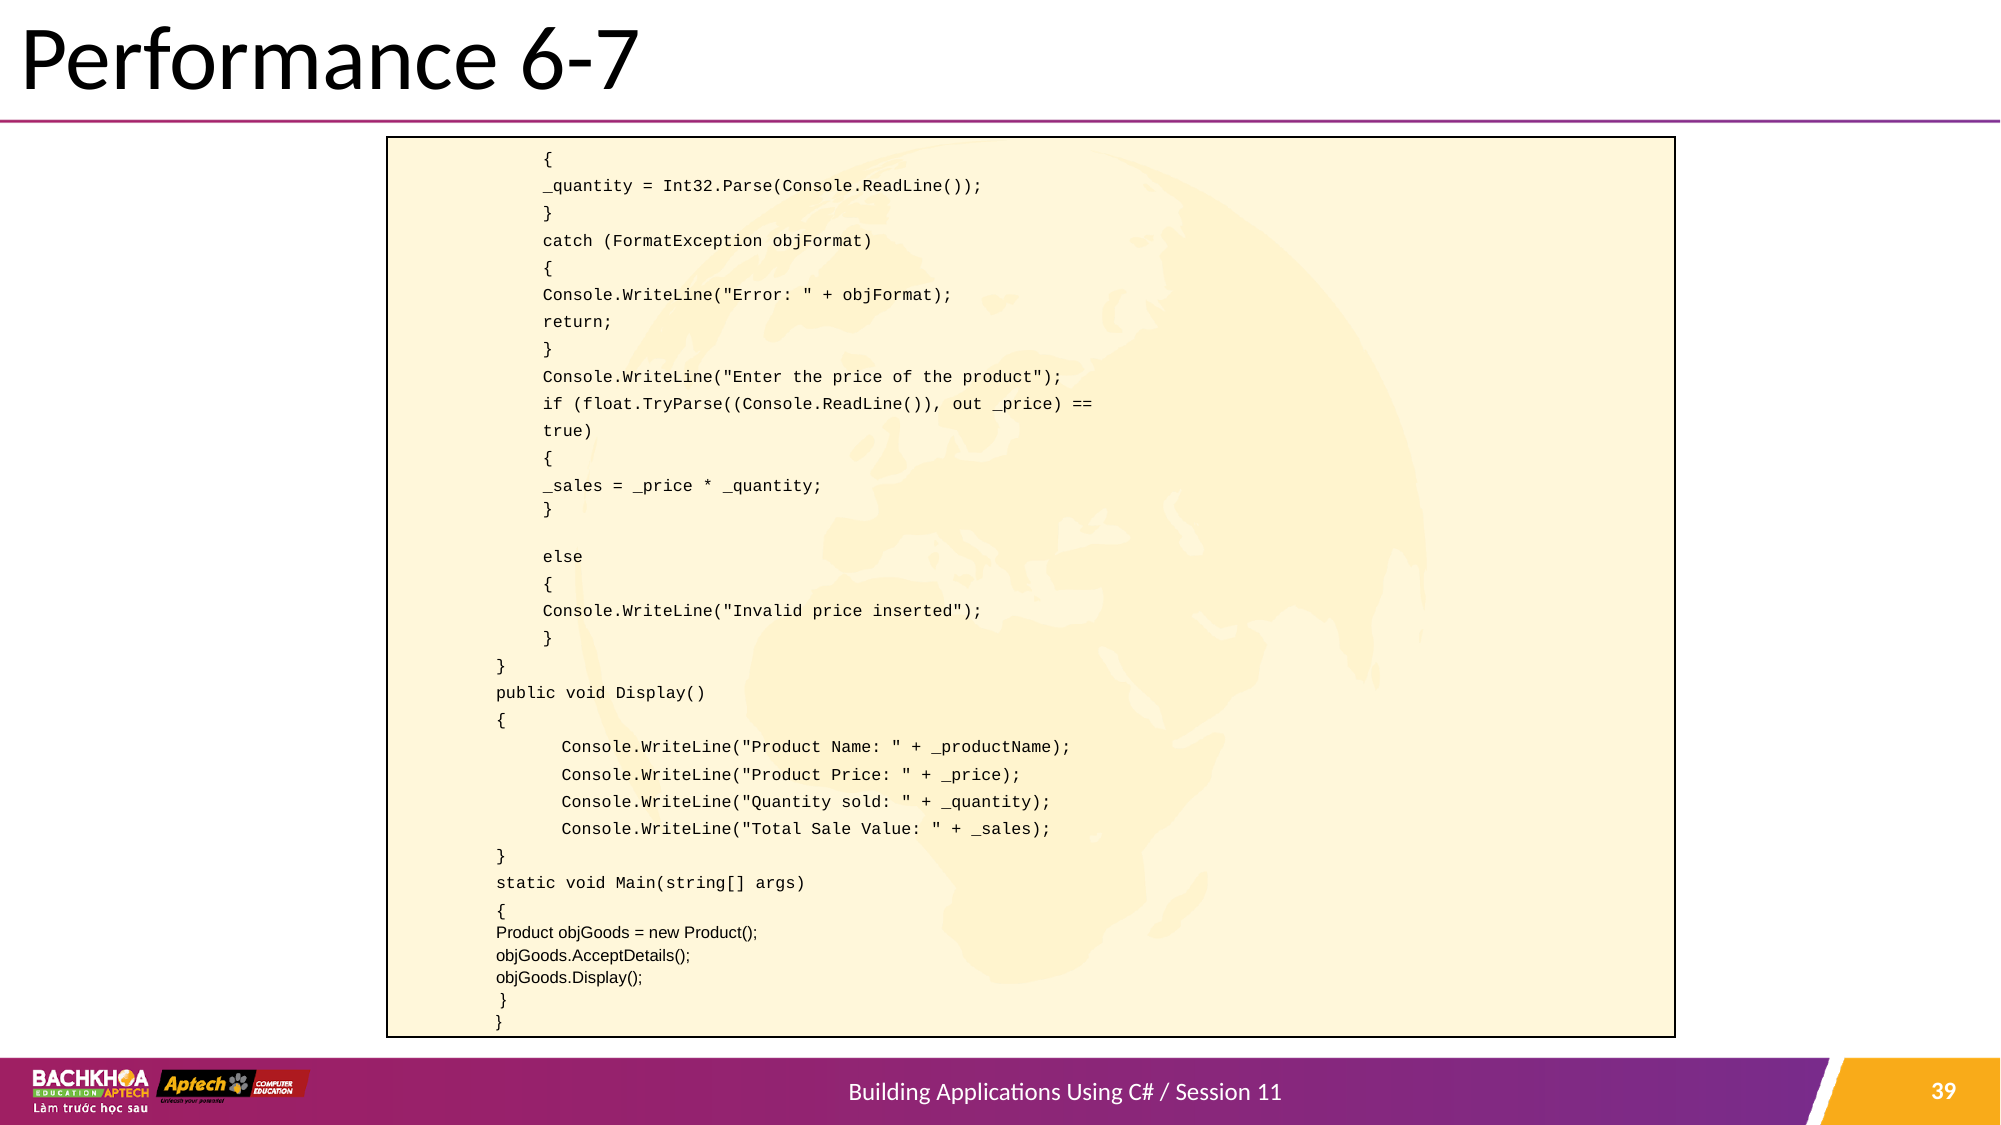

# Performance 6-7

{
_quantity = Int32.Parse(Console.ReadLine());
}
catch (FormatException objFormat)
{
Console.WriteLine("Error: " + objFormat);
return;
}
Console.WriteLine("Enter the price of the product");
if (float.TryParse((Console.ReadLine()), out _price) ==
true)
{
_sales = _price * _quantity;
}
else
{
Console.WriteLine("Invalid price inserted");
}
}
public void Display()
{
Console.WriteLine("Product Name: " + _productName);
Console.WriteLine("Product Price: " + _price);
Console.WriteLine("Quantity sold: " + _quantity);
Console.WriteLine("Total Sale Value: " + _sales);
}
static void Main(string[] args)
{
Product objGoods = new Product();
objGoods.AcceptDetails();
objGoods.Display();
 }
}

39
Building Applications Using C# / Session 11